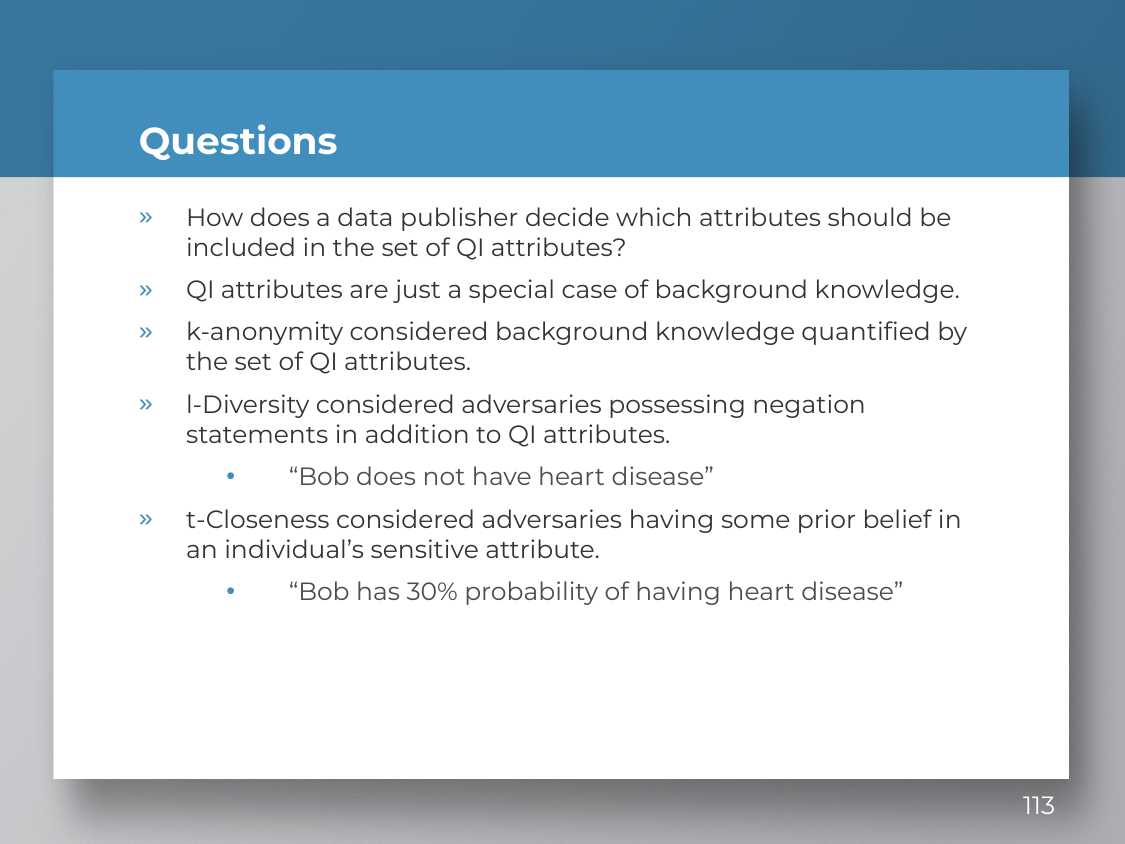

# Questions
How does a data publisher decide which attributes should be included in the set of QI attributes?
QI attributes are just a special case of background knowledge.
k-anonymity considered background knowledge quantified by the set of QI attributes.
l-Diversity considered adversaries possessing negation statements in addition to QI attributes.
“Bob does not have heart disease”
t-Closeness considered adversaries having some prior belief in an individual’s sensitive attribute.
“Bob has 30% probability of having heart disease”
113